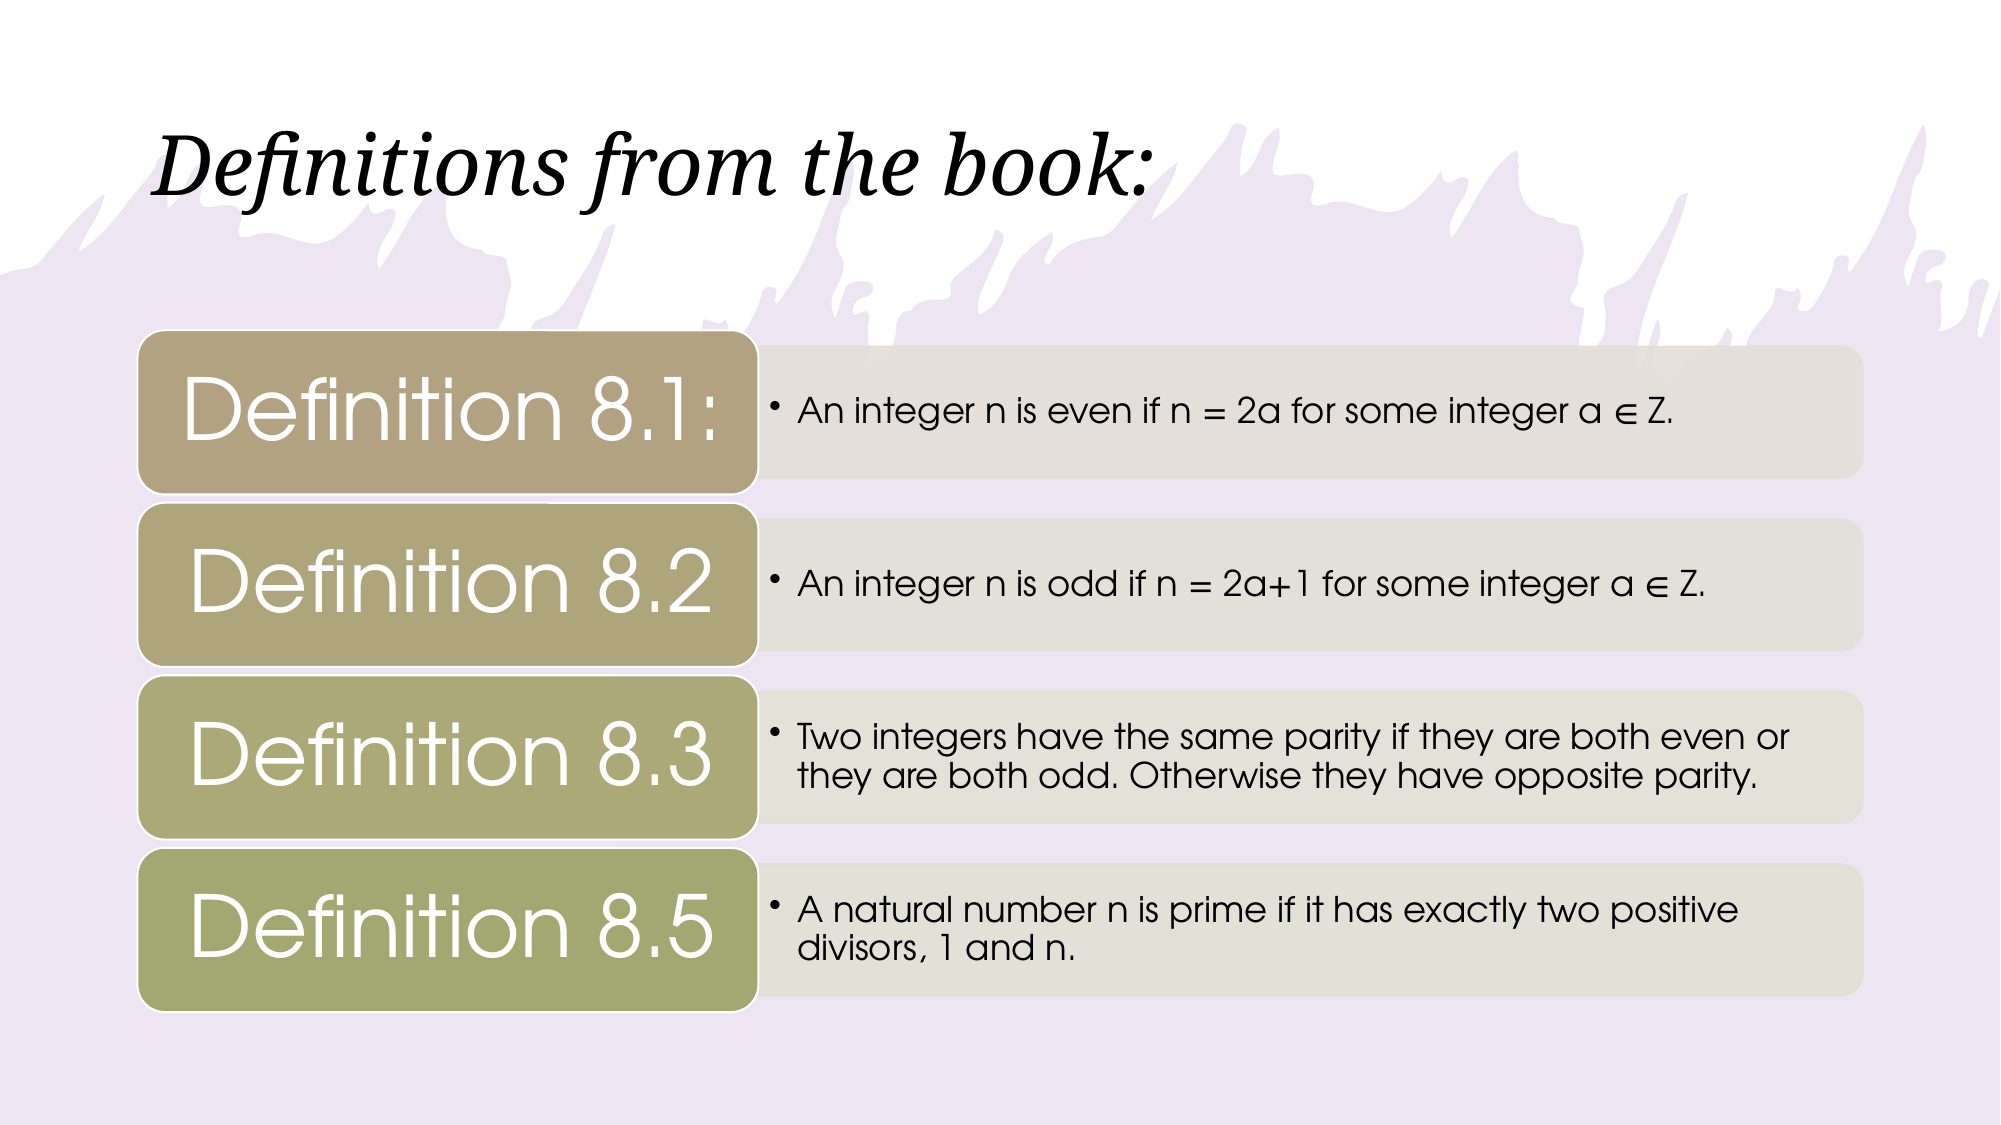

# Definitions from the book:

An integer n is even if n = 2a for some integer a ∈ Z.
Definition 8.1:
An integer n is odd if n = 2a+1 for some integer a ∈ Z.
Definition 8.2
Two integers have the same parity if they are both even or they are both odd. Otherwise they have opposite parity.
Definition 8.3
A natural number n is prime if it has exactly two positive divisors, 1 and n.
Definition 8.5